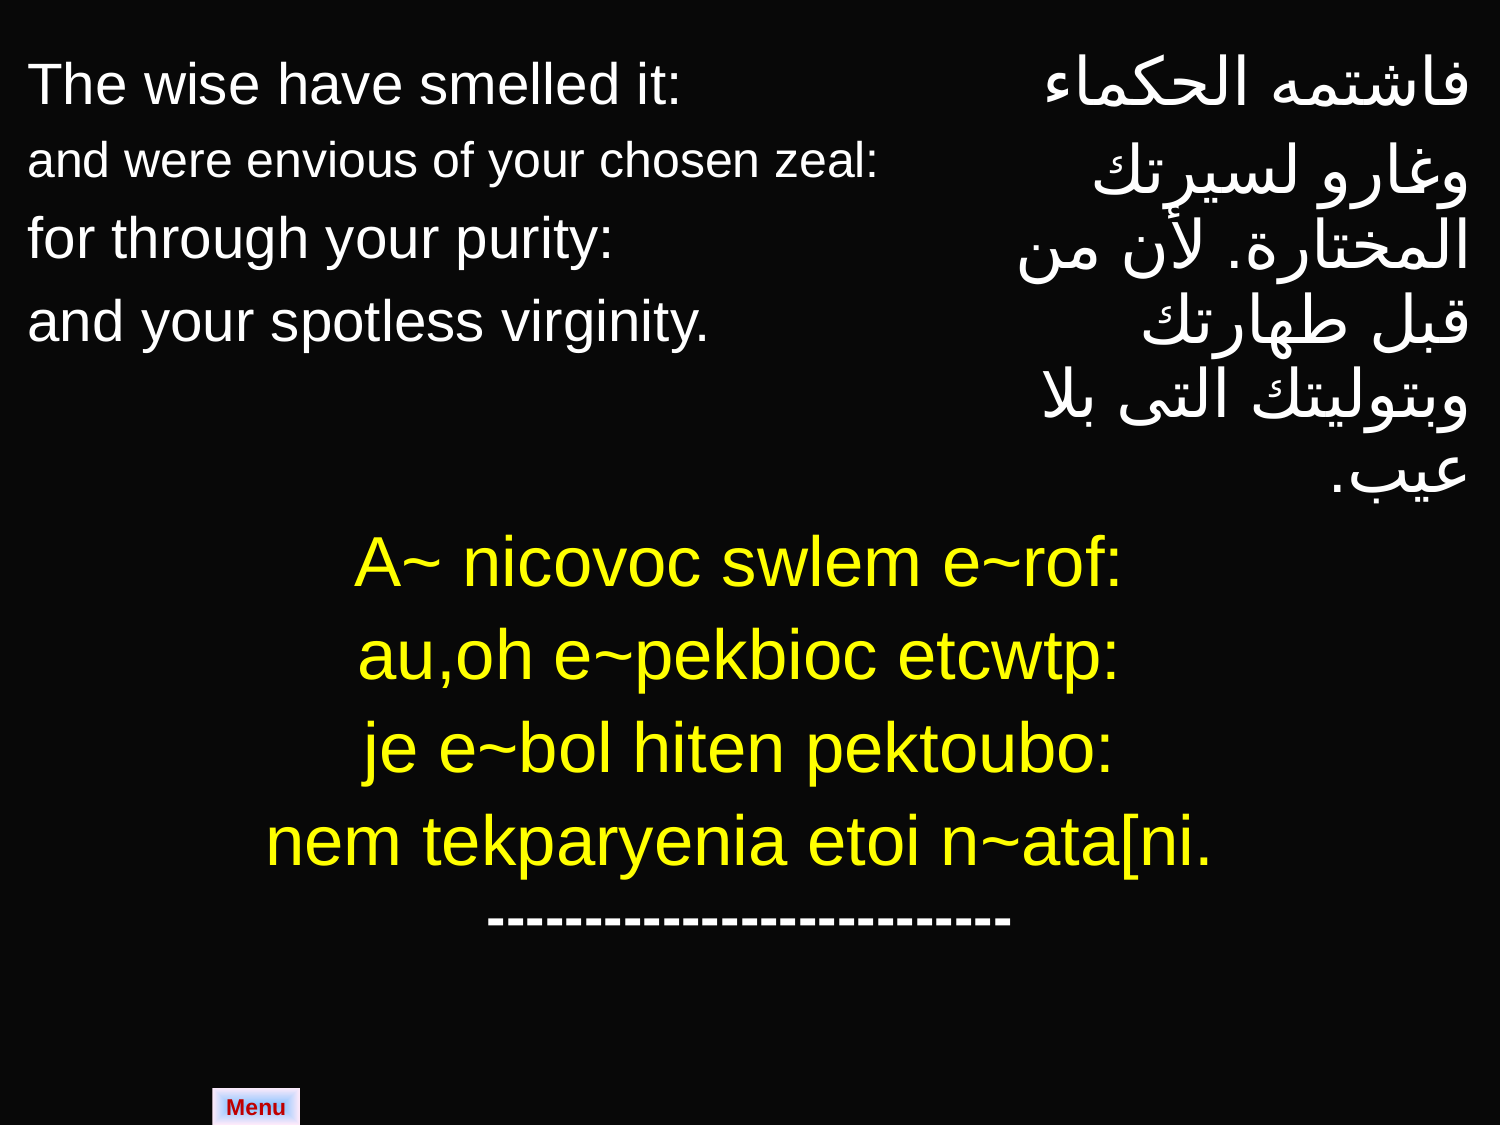

| The wise have smelled it: and were envious of your chosen zeal: for through your purity: and your spotless virginity. | فاشتمه الحكماء وغارو لسيرتك المختارة. لأن من قبل طهارتك وبتوليتك التى بلا عيب. |
| --- | --- |
| A~ nicovoc swlem e~rof: au,oh e~pekbioc etcwtp: je e~bol hiten pektoubo: nem tekparyenia etoi n~ata[ni. |  |
| --------------------------- |  |
Menu